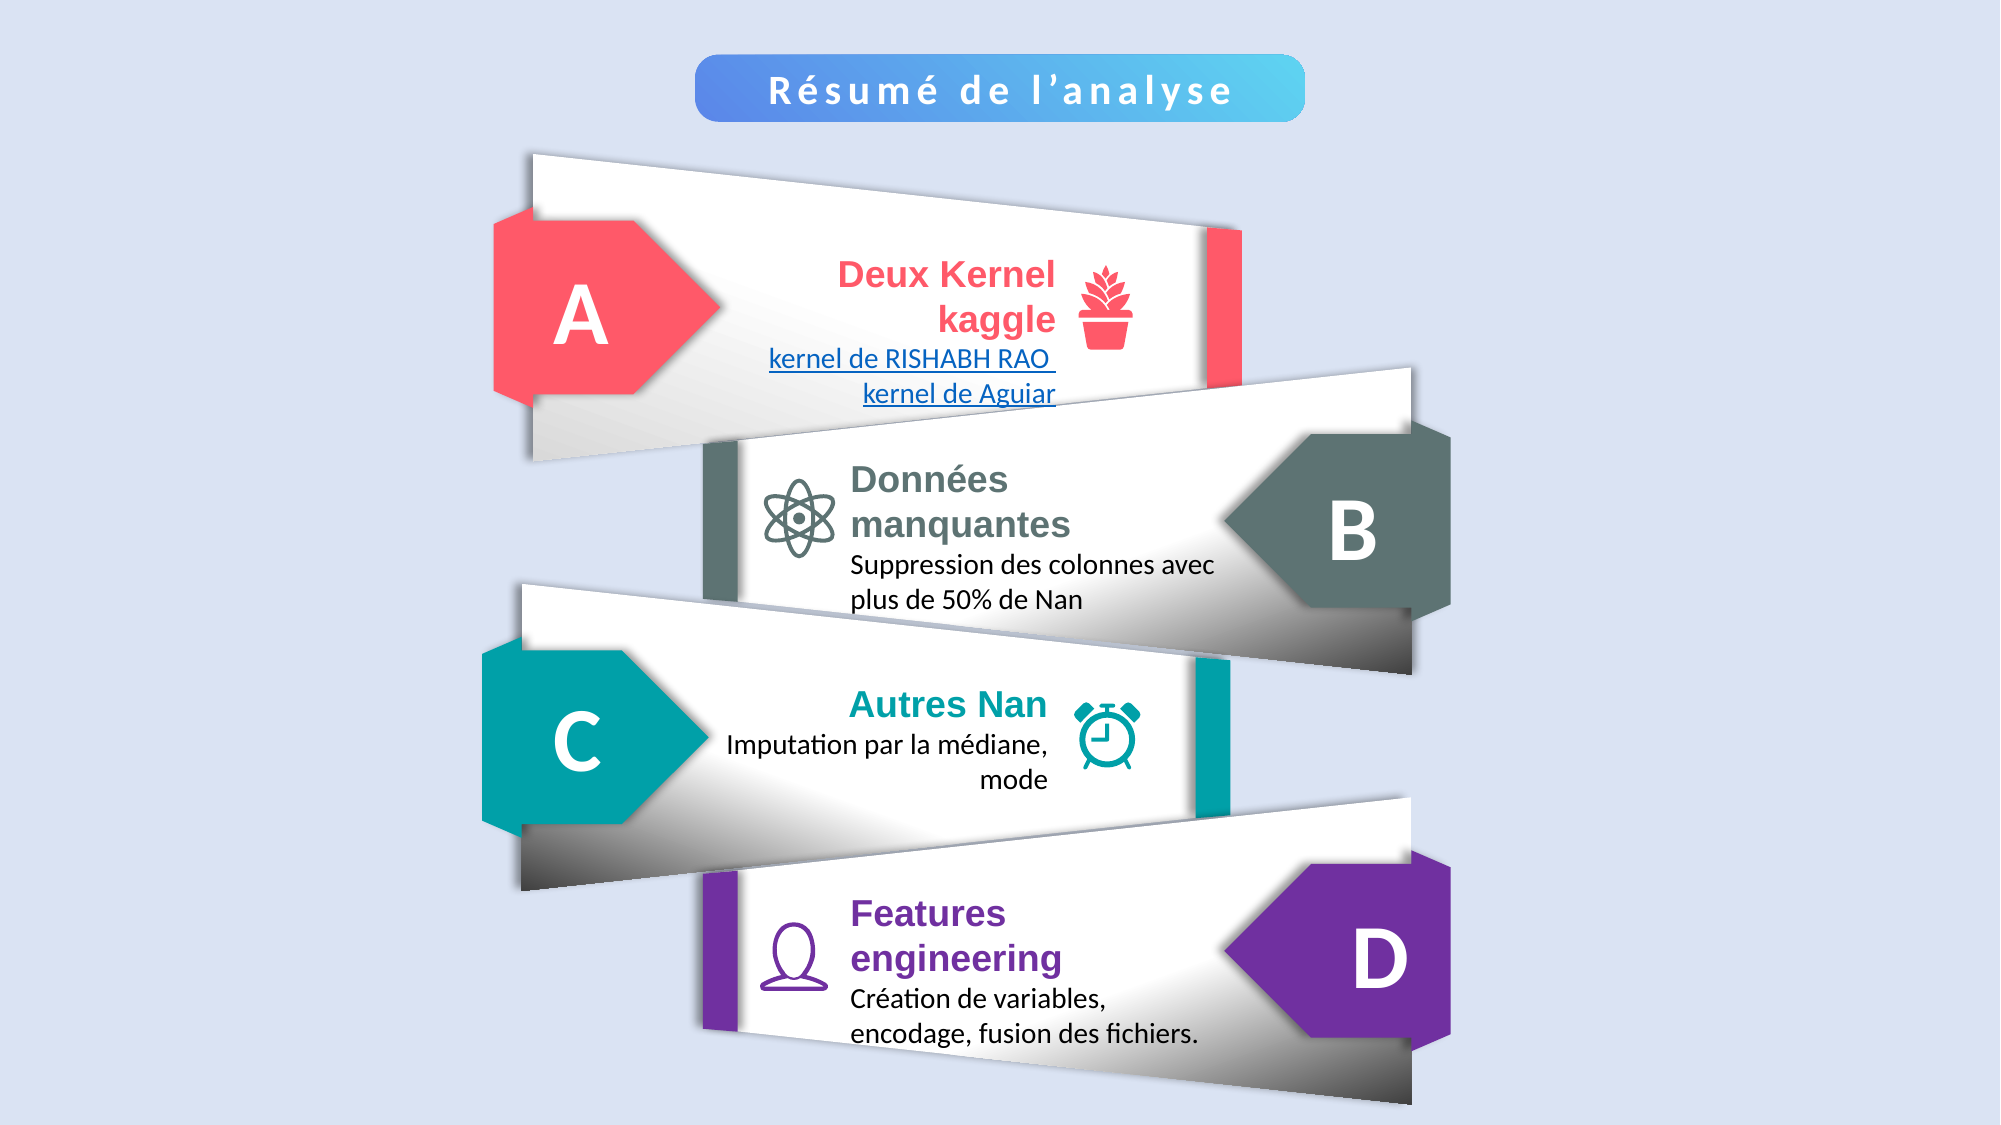

Résumé de l’analyse

A
Deux Kernel kaggle
kernel de RISHABH RAO kernel de Aguiar

B

Données manquantes
Suppression des colonnes avec plus de 50% de Nan

C
Autres Nan
Imputation par la médiane, mode

D

Features engineering
Création de variables, encodage, fusion des fichiers.